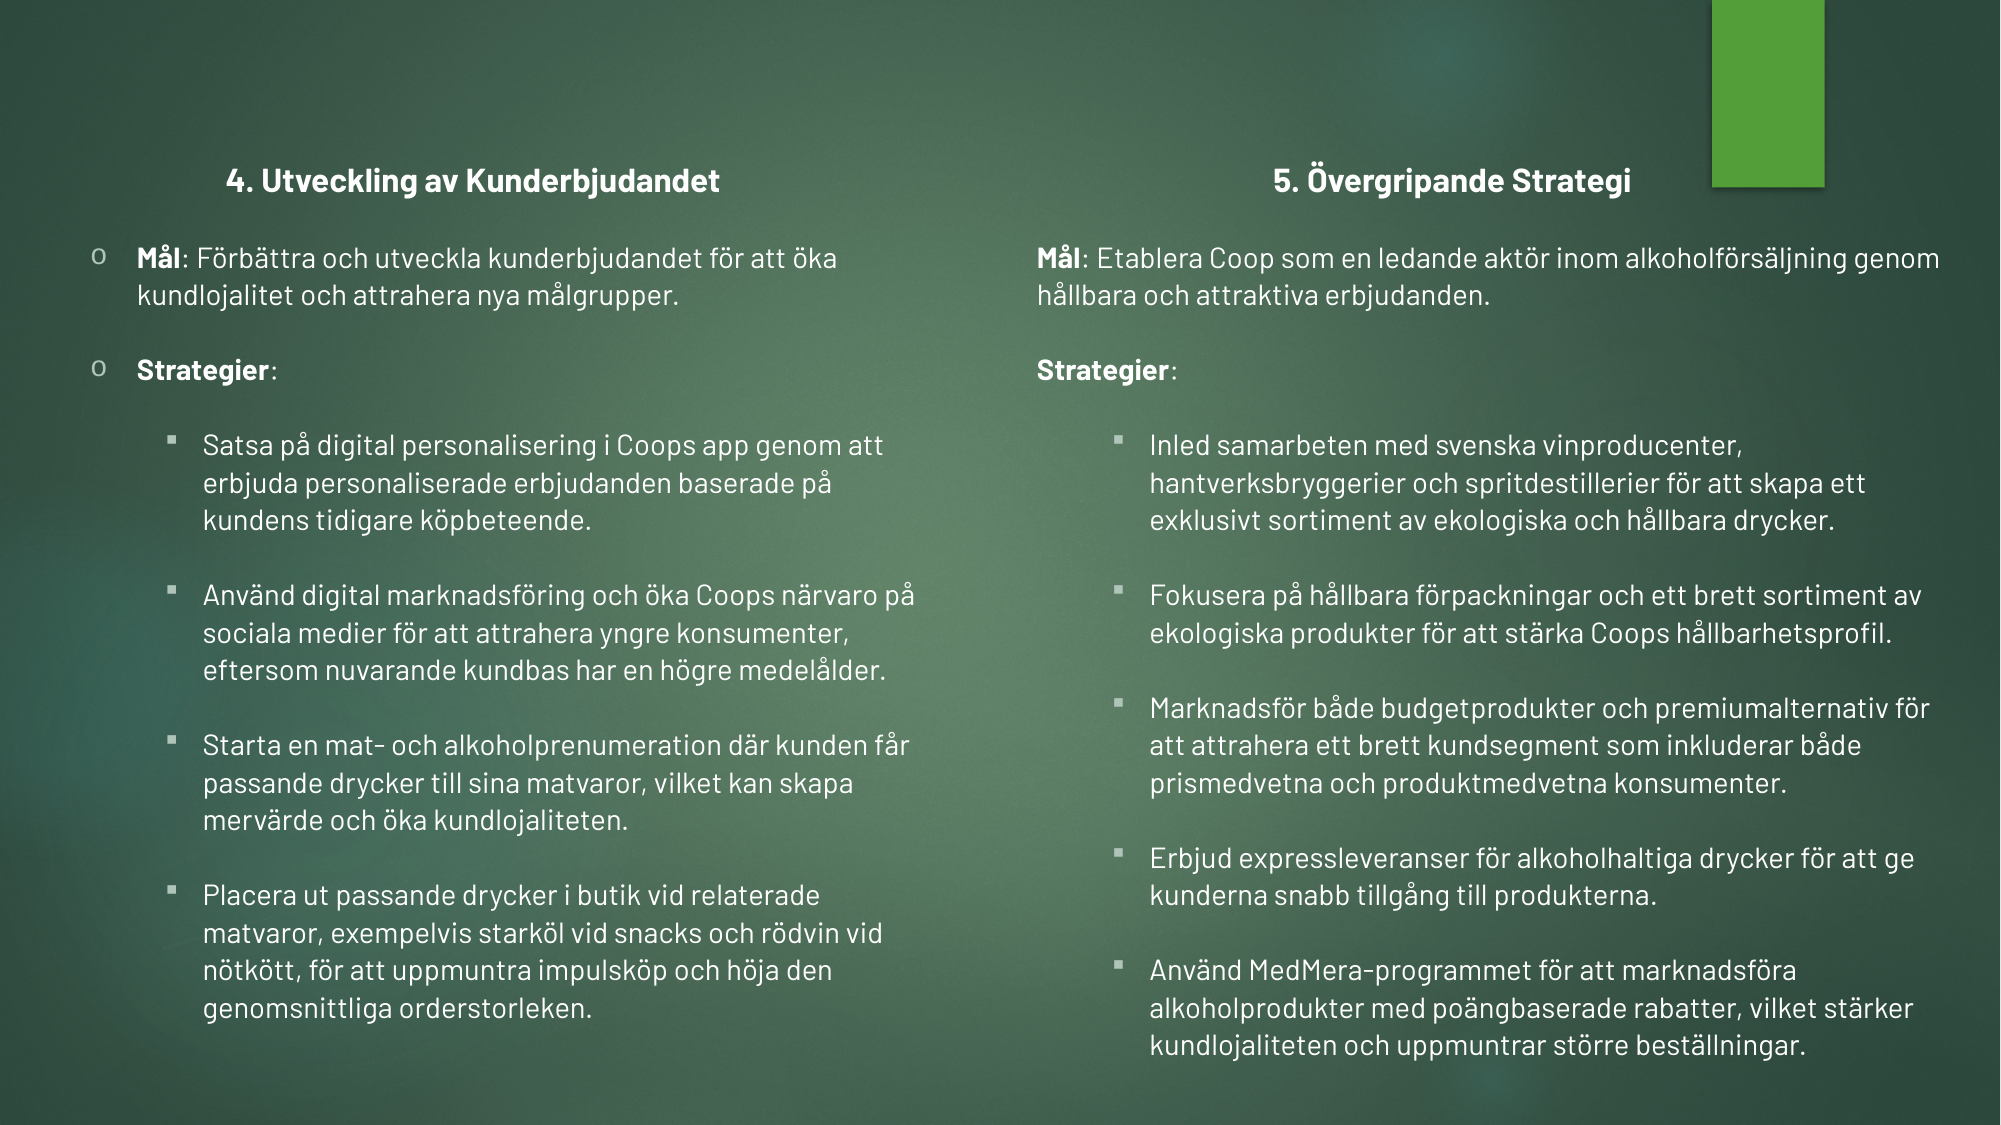

4. Utveckling av Kunderbjudandet
Mål: Förbättra och utveckla kunderbjudandet för att öka kundlojalitet och attrahera nya målgrupper.
Strategier:
Satsa på digital personalisering i Coops app genom att erbjuda personaliserade erbjudanden baserade på kundens tidigare köpbeteende.
Använd digital marknadsföring och öka Coops närvaro på sociala medier för att attrahera yngre konsumenter, eftersom nuvarande kundbas har en högre medelålder.
Starta en mat- och alkoholprenumeration där kunden får passande drycker till sina matvaror, vilket kan skapa mervärde och öka kundlojaliteten.
Placera ut passande drycker i butik vid relaterade matvaror, exempelvis starköl vid snacks och rödvin vid nötkött, för att uppmuntra impulsköp och höja den genomsnittliga orderstorleken.

5. Övergripande Strategi
Mål: Etablera Coop som en ledande aktör inom alkoholförsäljning genom hållbara och attraktiva erbjudanden.
Strategier:
Inled samarbeten med svenska vinproducenter, hantverksbryggerier och spritdestillerier för att skapa ett exklusivt sortiment av ekologiska och hållbara drycker.
Fokusera på hållbara förpackningar och ett brett sortiment av ekologiska produkter för att stärka Coops hållbarhetsprofil.
Marknadsför både budgetprodukter och premiumalternativ för att attrahera ett brett kundsegment som inkluderar både prismedvetna och produktmedvetna konsumenter.
Erbjud expressleveranser för alkoholhaltiga drycker för att ge kunderna snabb tillgång till produkterna.
Använd MedMera-programmet för att marknadsföra alkoholprodukter med poängbaserade rabatter, vilket stärker kundlojaliteten och uppmuntrar större beställningar.